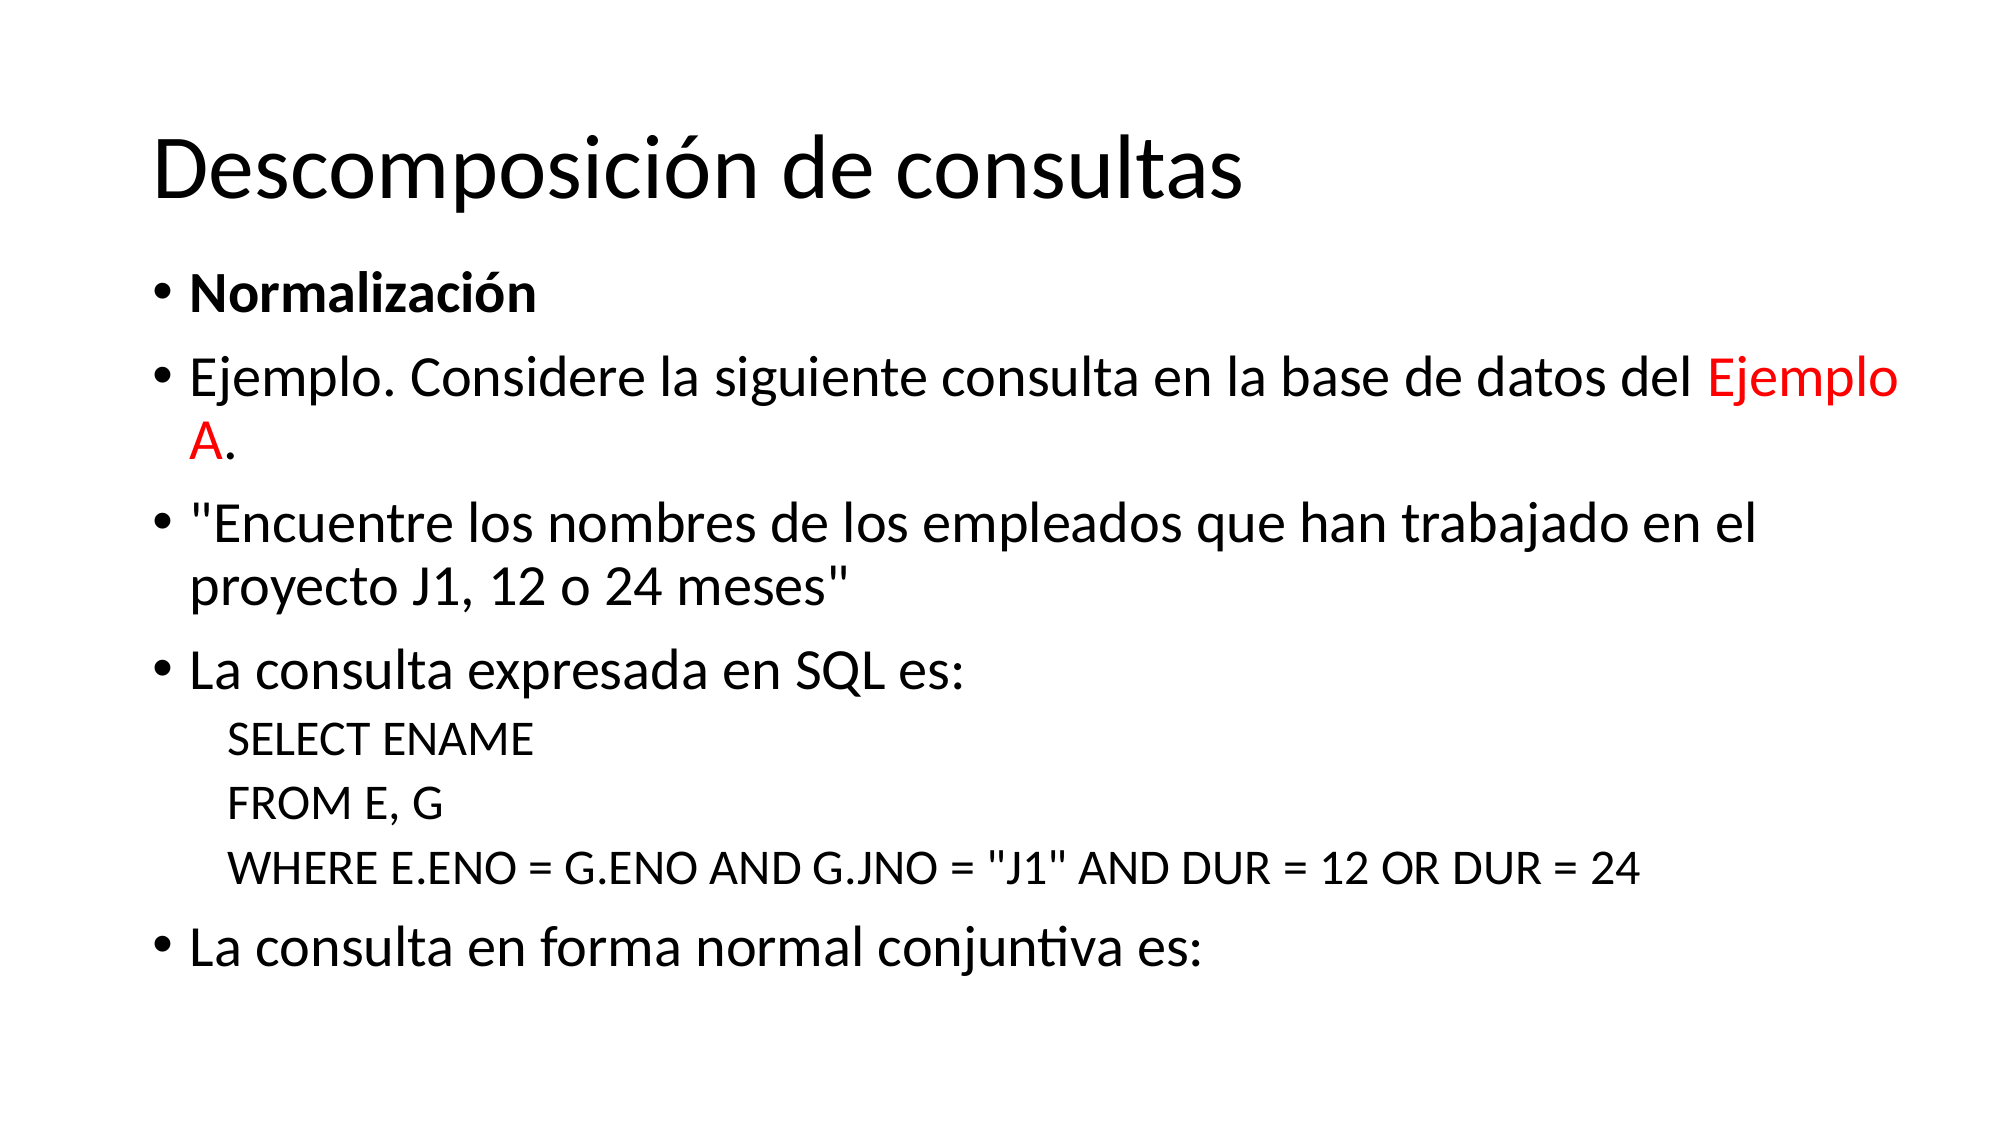

# Descomposición de consultas
Normalización
Ejemplo. Considere la siguiente consulta en la base de datos del Ejemplo A.
"Encuentre los nombres de los empleados que han trabajado en el proyecto J1, 12 o 24 meses"
La consulta expresada en SQL es:
SELECT ENAME
FROM E, G
WHERE E.ENO = G.ENO AND G.JNO = "J1" AND DUR = 12 OR DUR = 24
La consulta en forma normal conjuntiva es: